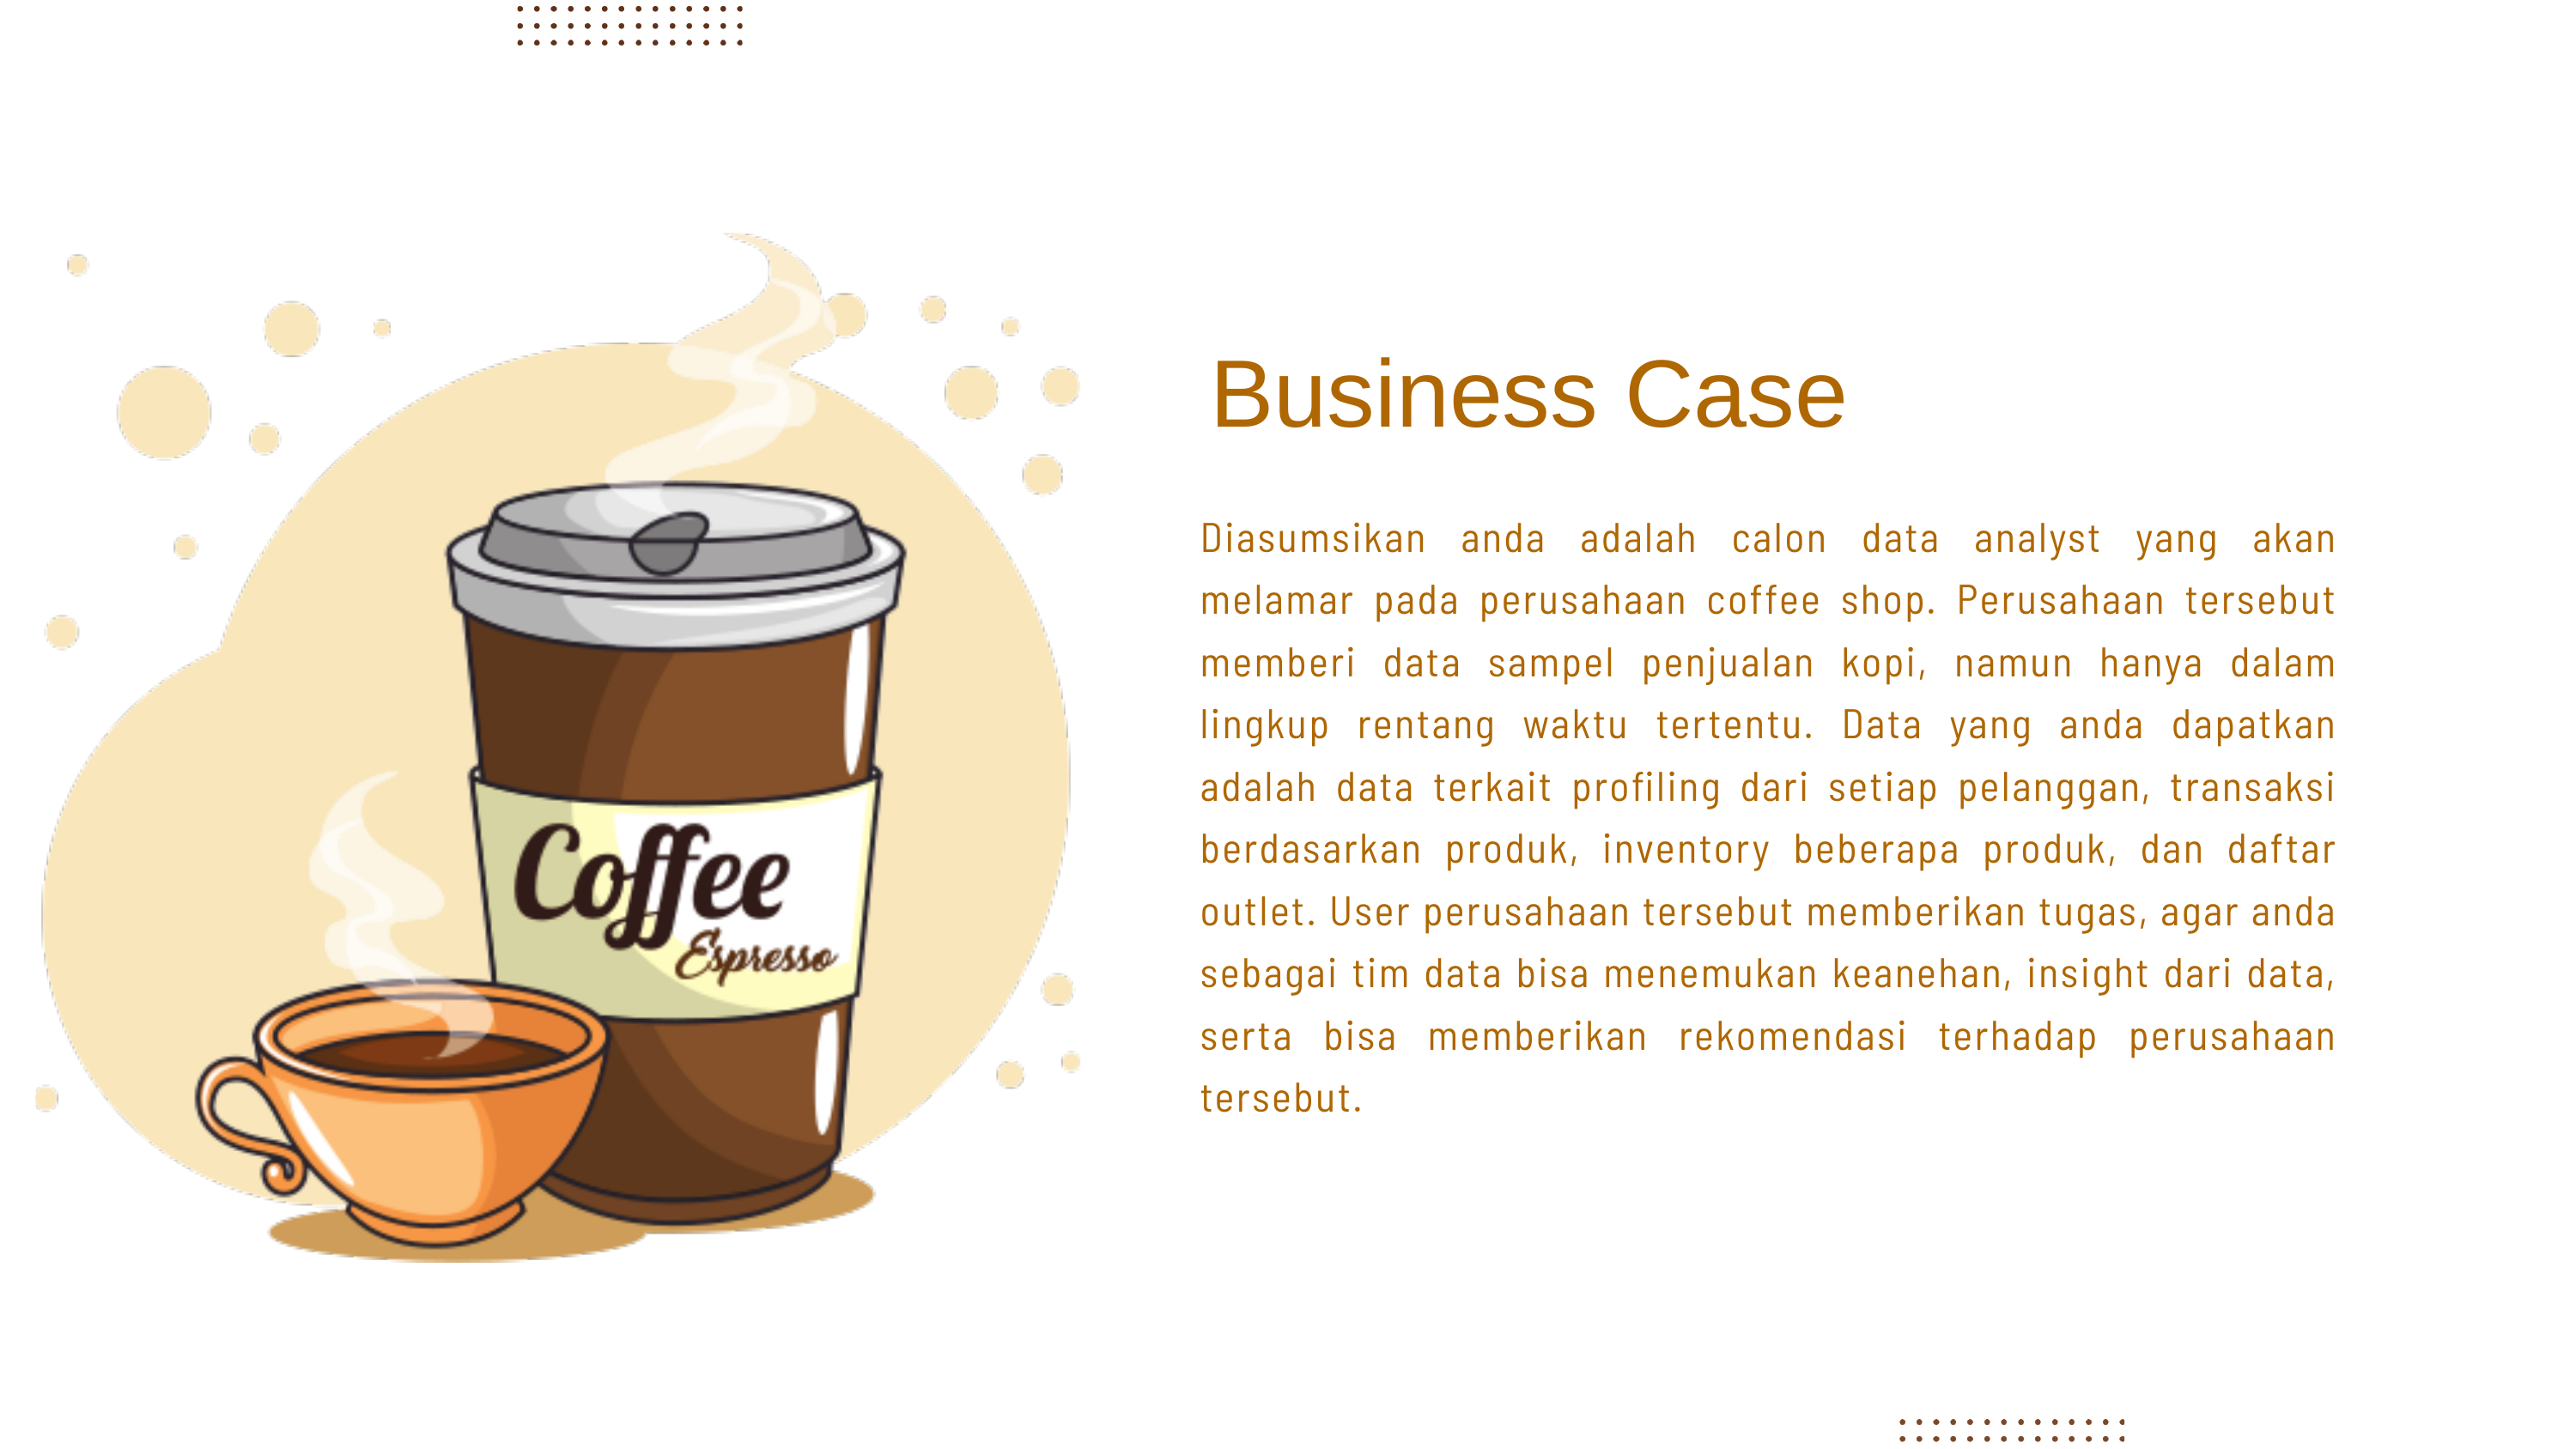

Business Case
Diasumsikan anda adalah calon data analyst yang akan melamar pada perusahaan coffee shop. Perusahaan tersebut memberi data sampel penjualan kopi, namun hanya dalam lingkup rentang waktu tertentu. Data yang anda dapatkan adalah data terkait profiling dari setiap pelanggan, transaksi berdasarkan produk, inventory beberapa produk, dan daftar outlet. User perusahaan tersebut memberikan tugas, agar anda sebagai tim data bisa menemukan keanehan, insight dari data, serta bisa memberikan rekomendasi terhadap perusahaan tersebut.